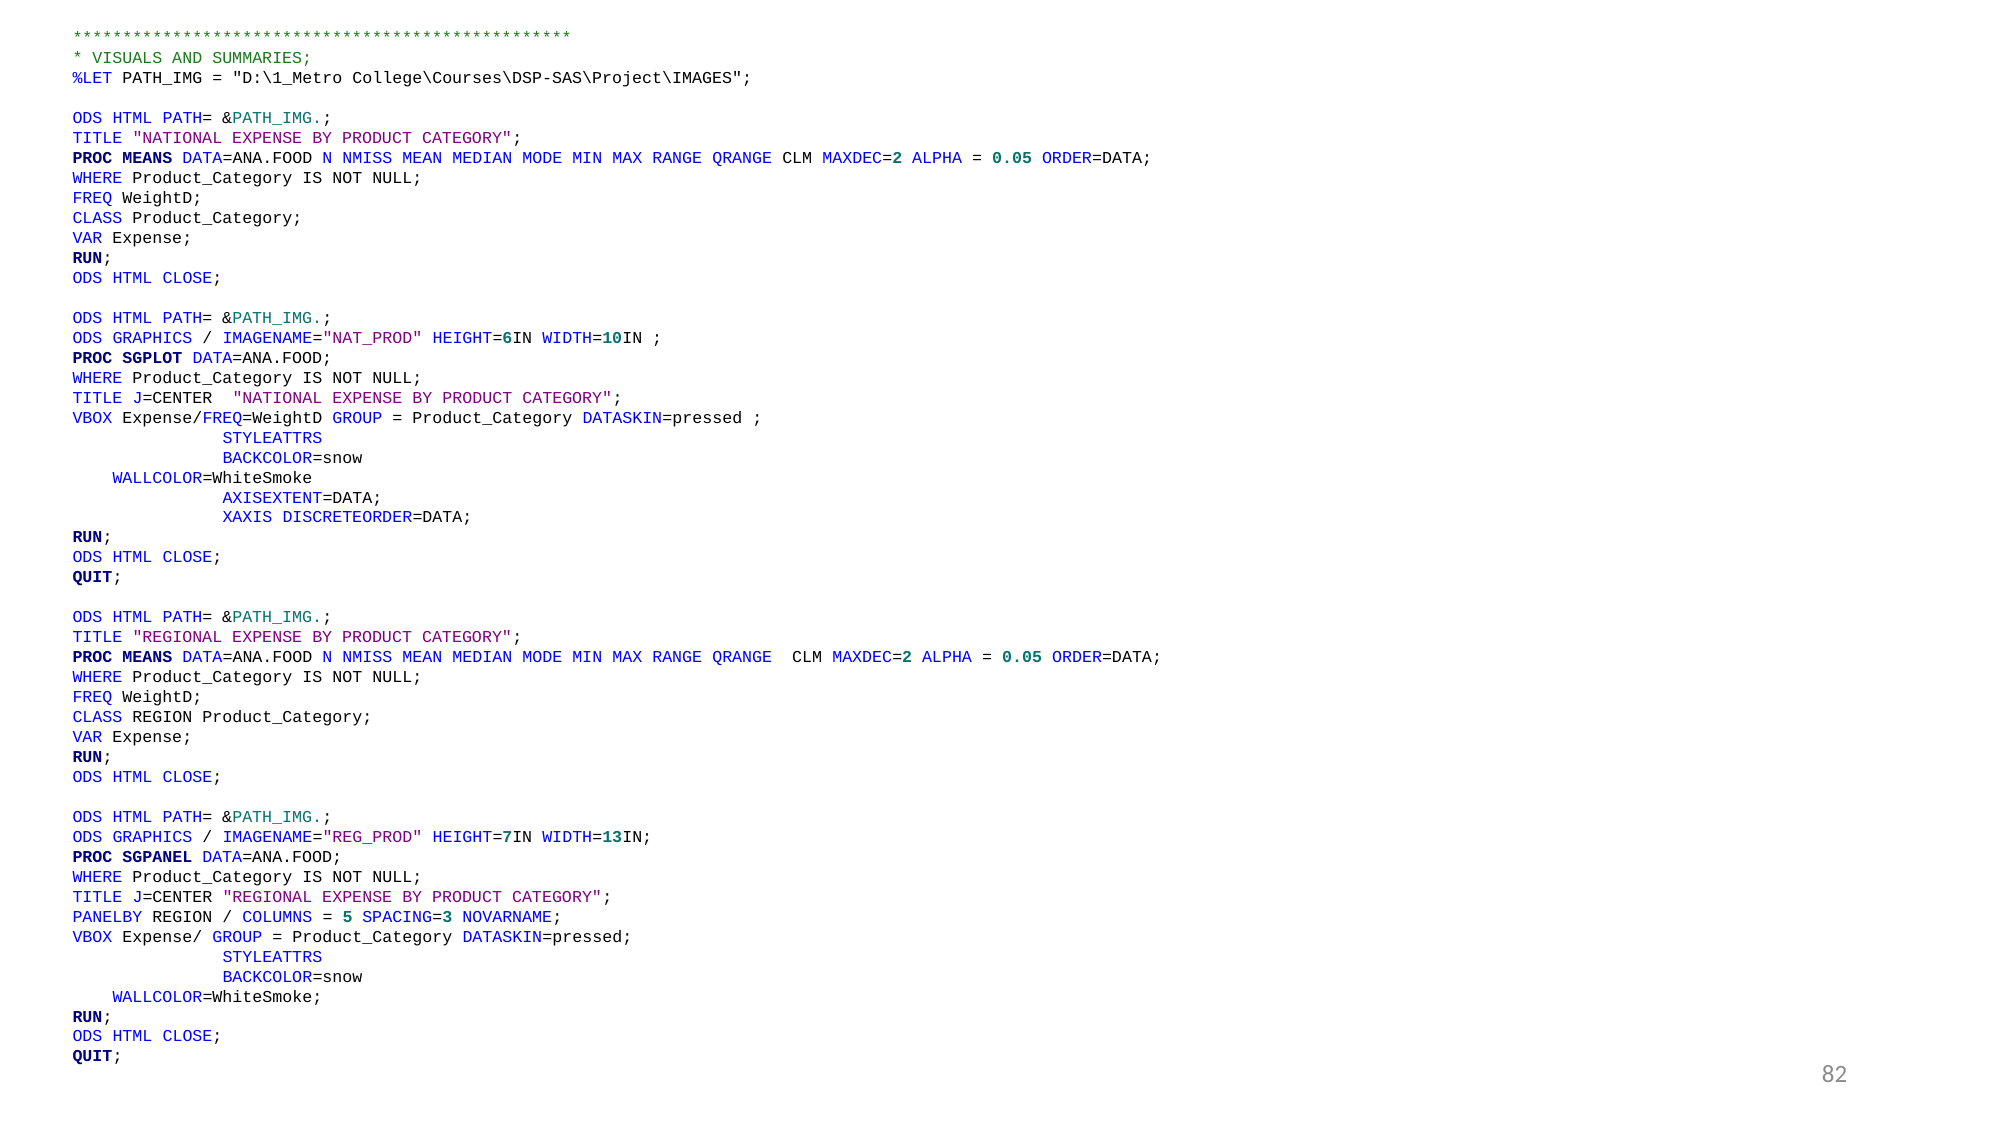

**************************************************
* VISUALS AND SUMMARIES;
%LET PATH_IMG = "D:\1_Metro College\Courses\DSP-SAS\Project\IMAGES";

ODS HTML PATH= &PATH_IMG.;
TITLE "NATIONAL EXPENSE BY PRODUCT CATEGORY";
PROC MEANS DATA=ANA.FOOD N NMISS MEAN MEDIAN MODE MIN MAX RANGE QRANGE CLM MAXDEC=2 ALPHA = 0.05 ORDER=DATA;
WHERE Product_Category IS NOT NULL;
FREQ WeightD;
CLASS Product_Category;
VAR Expense;
RUN;
ODS HTML CLOSE;

ODS HTML PATH= &PATH_IMG.;
ODS GRAPHICS / IMAGENAME="NAT_PROD" HEIGHT=6IN WIDTH=10IN ;
PROC SGPLOT DATA=ANA.FOOD;
WHERE Product_Category IS NOT NULL;
TITLE J=CENTER  "NATIONAL EXPENSE BY PRODUCT CATEGORY";
VBOX Expense/FREQ=WeightD GROUP = Product_Category DATASKIN=pressed ;
 	STYLEATTRS
	BACKCOLOR=snow
    WALLCOLOR=WhiteSmoke
	AXISEXTENT=DATA;
	XAXIS DISCRETEORDER=DATA;
RUN;
ODS HTML CLOSE;
QUIT;

ODS HTML PATH= &PATH_IMG.;
TITLE "REGIONAL EXPENSE BY PRODUCT CATEGORY";
PROC MEANS DATA=ANA.FOOD N NMISS MEAN MEDIAN MODE MIN MAX RANGE QRANGE  CLM MAXDEC=2 ALPHA = 0.05 ORDER=DATA;
WHERE Product_Category IS NOT NULL;
FREQ WeightD;
CLASS REGION Product_Category;
VAR Expense;
RUN;
ODS HTML CLOSE;

ODS HTML PATH= &PATH_IMG.;
ODS GRAPHICS / IMAGENAME="REG_PROD" HEIGHT=7IN WIDTH=13IN;
PROC SGPANEL DATA=ANA.FOOD;
WHERE Product_Category IS NOT NULL;
TITLE J=CENTER "REGIONAL EXPENSE BY PRODUCT CATEGORY";
PANELBY REGION / COLUMNS = 5 SPACING=3 NOVARNAME;
VBOX Expense/ GROUP = Product_Category DATASKIN=pressed;
 	STYLEATTRS
	BACKCOLOR=snow
    WALLCOLOR=WhiteSmoke;
RUN;
ODS HTML CLOSE;
QUIT;

82